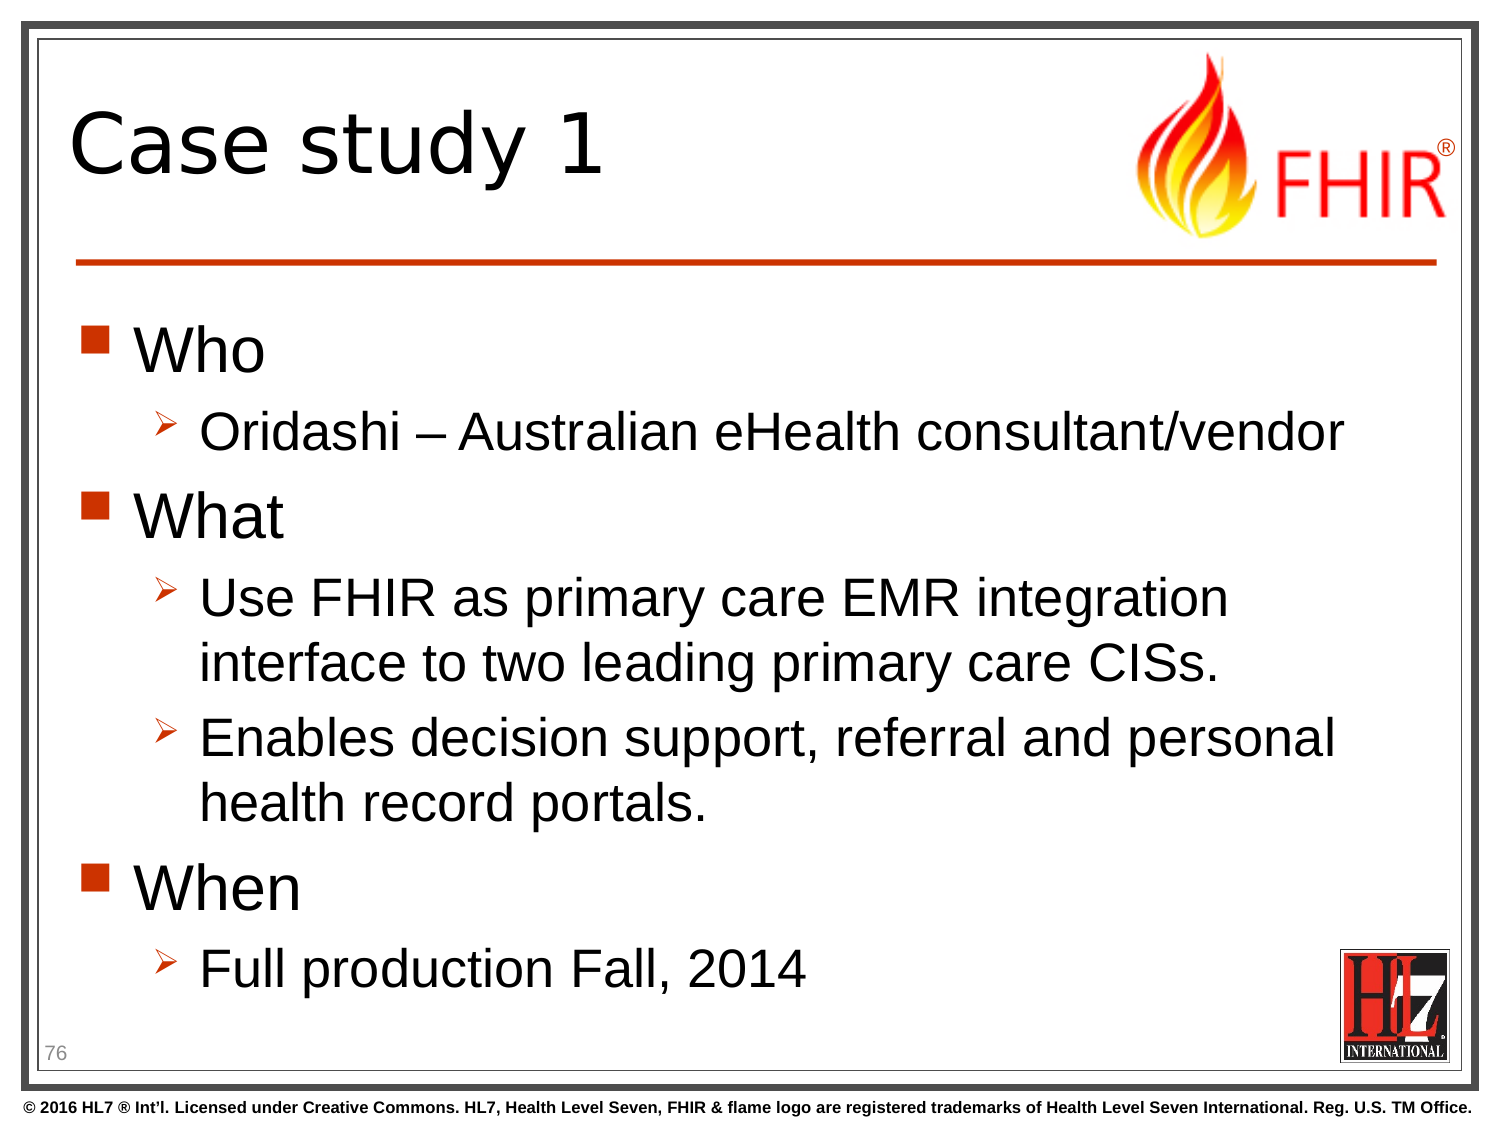

# Case study 1
Who
Oridashi – Australian eHealth consultant/vendor
What
Use FHIR as primary care EMR integration interface to two leading primary care CISs.
Enables decision support, referral and personal health record portals.
When
Full production Fall, 2014
76